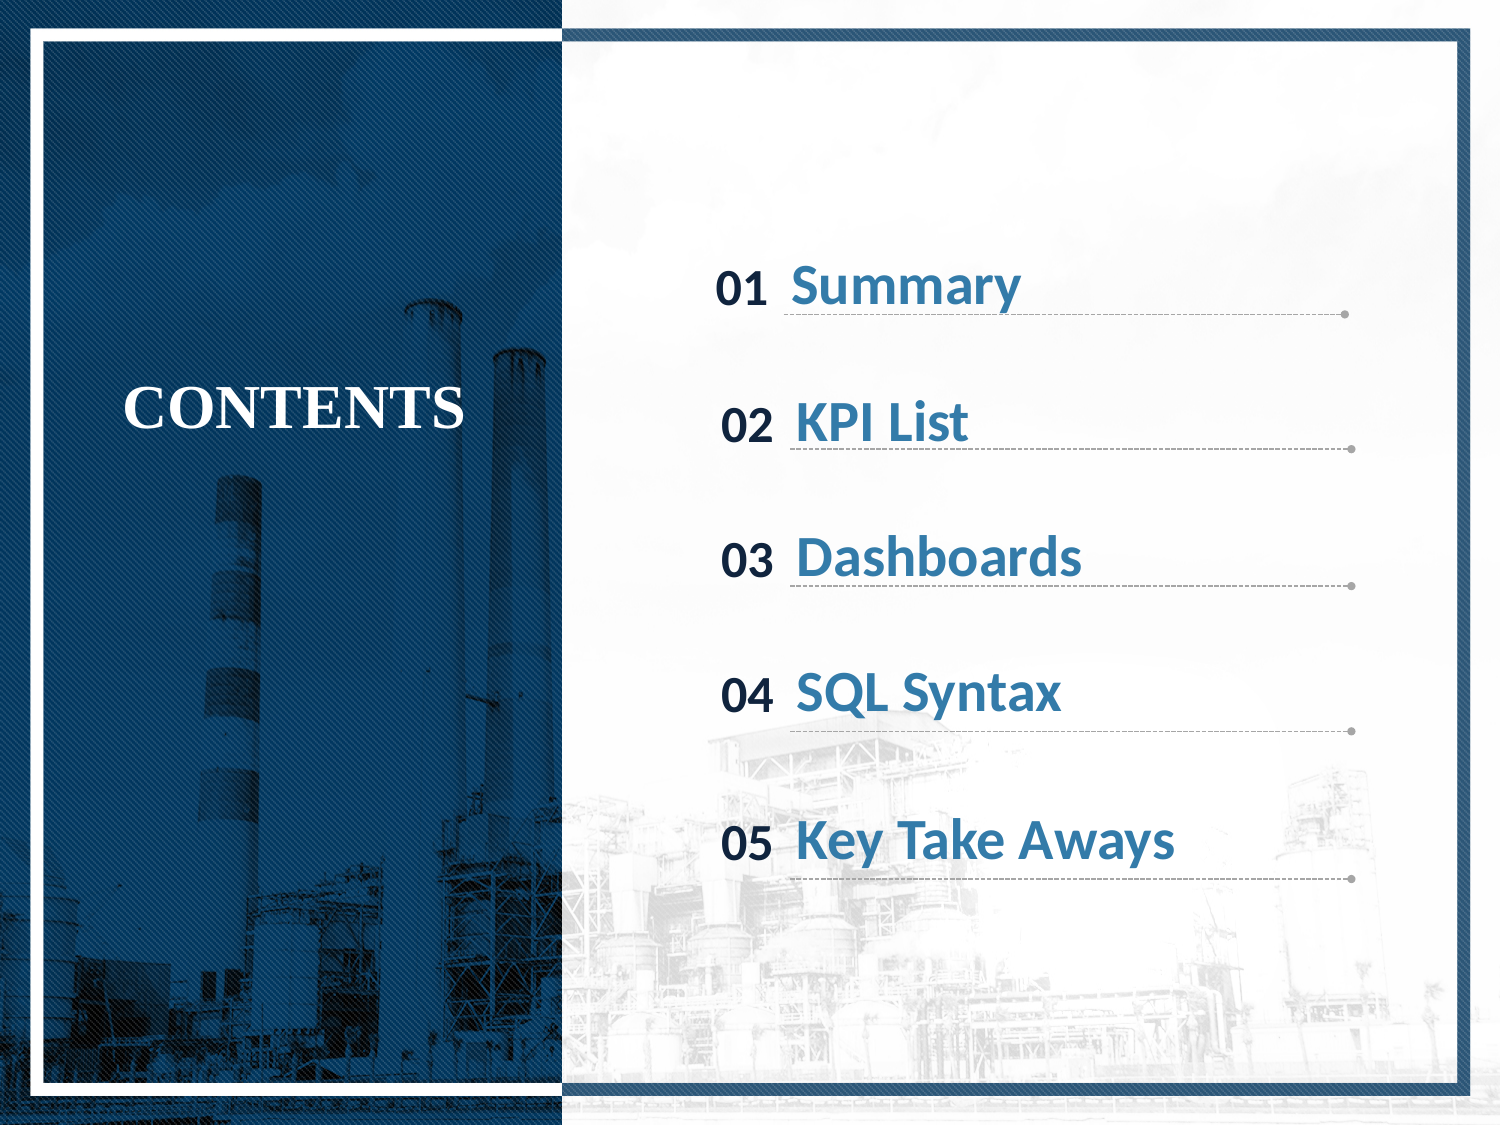

Summary
01
CONTENTS
KPI List
02
Dashboards
03
SQL Syntax
04
Key Take Aways
05